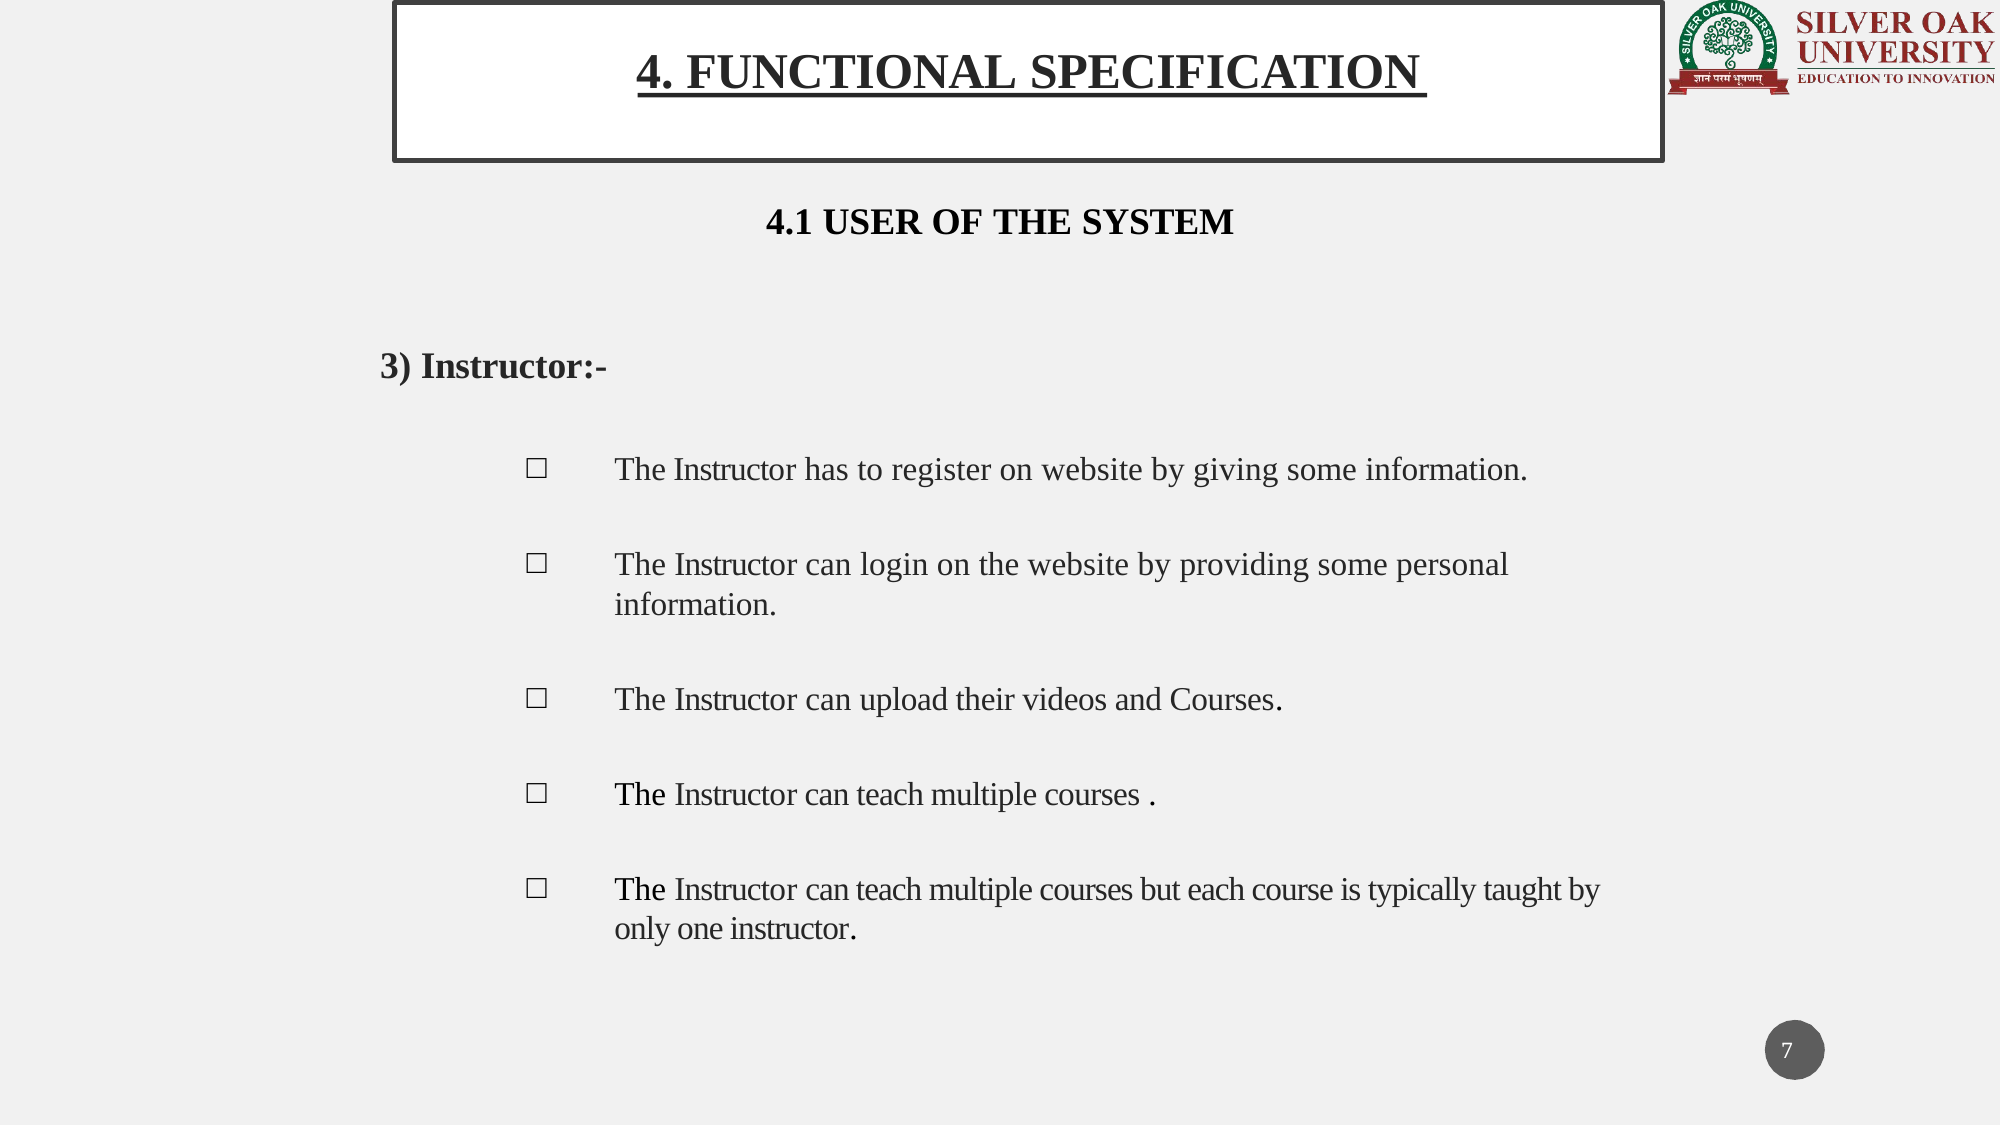

# 4. FUNCTIONAL SPECIFICATION

4.1 USER OF THE SYSTEM

3) Instructor:-

The Instructor has to register on website by giving some information.

The Instructor can login on the website by providing some personal information.

The Instructor can upload their videos and Courses.

The Instructor can teach multiple courses .

The Instructor can teach multiple courses but each course is typically taught by only one instructor.

7